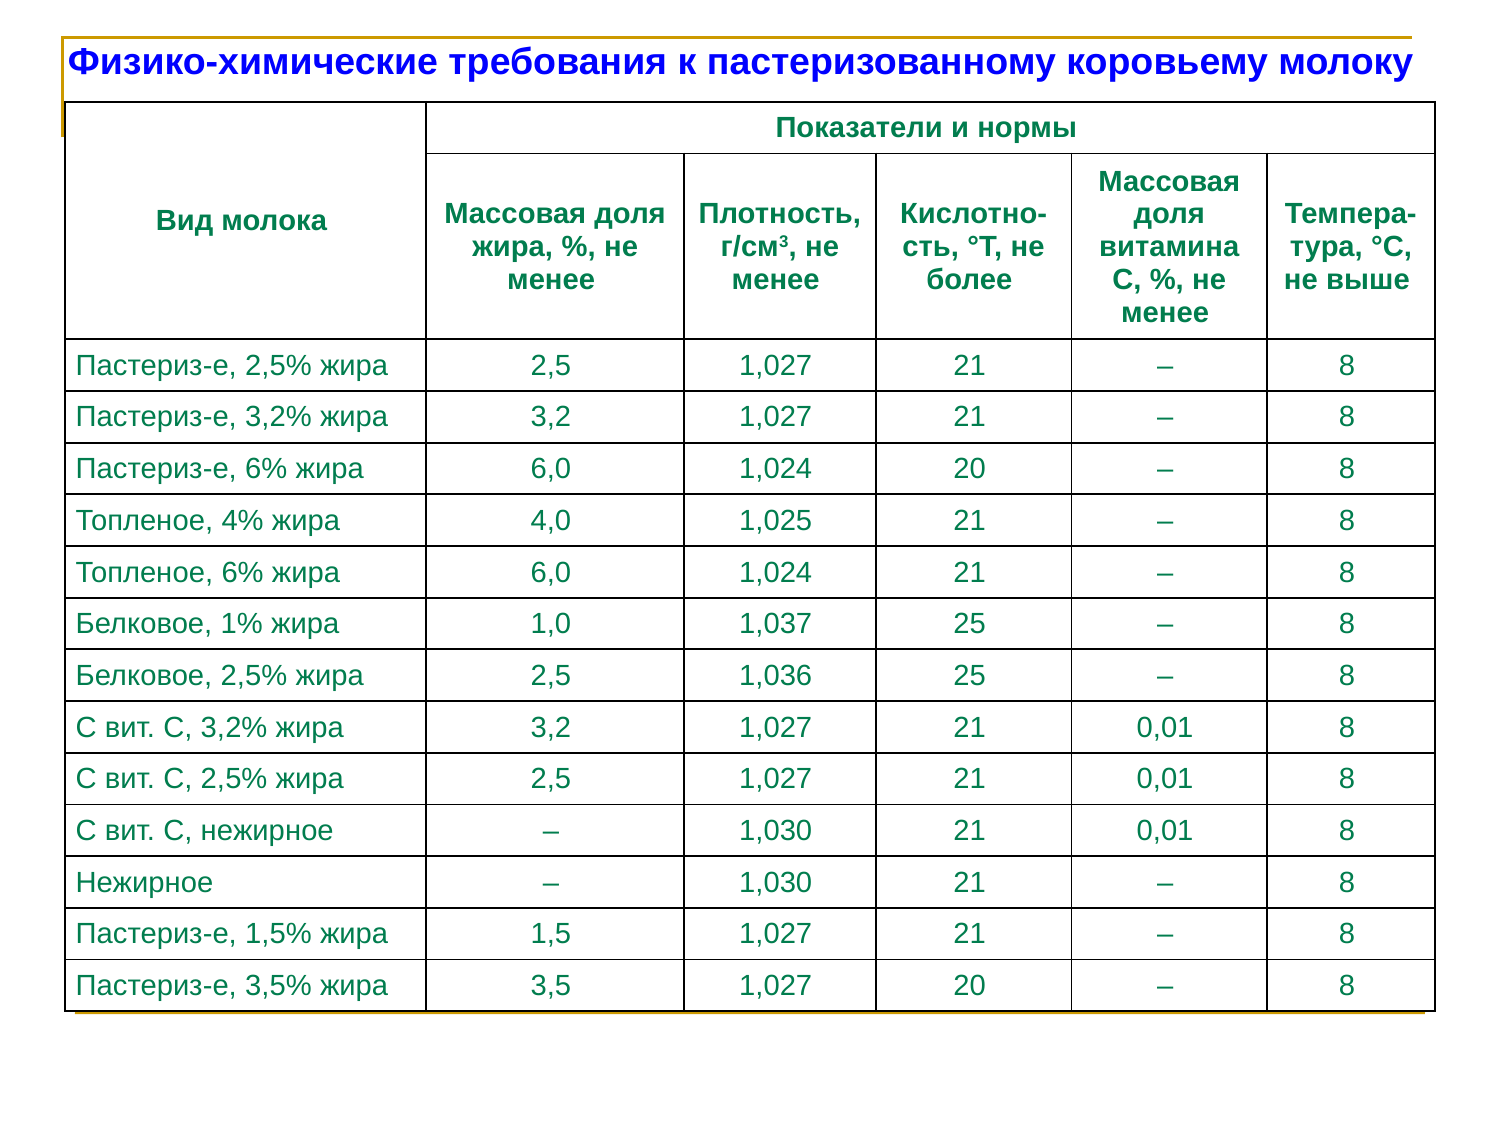

Физико-химические требования к пастеризованному коровьему молоку
| Вид молока | Показатели и нормы |  |  |  |  |
| --- | --- | --- | --- | --- | --- |
|  | Массовая доля жира, %, не менее | Плотность,г/см3, не менее | Кислотно-сть, °Т, не более | Массовая доля витамина С, %, не менее | Темпера-тура, °С, не выше |
| Пастериз-е, 2,5% жира | 2,5 | 1,027 | 21 | – | 8 |
| Пастериз-е, 3,2% жира | 3,2 | 1,027 | 21 | – | 8 |
| Пастериз-е, 6% жира | 6,0 | 1,024 | 20 | – | 8 |
| Топленое, 4% жира | 4,0 | 1,025 | 21 | – | 8 |
| Топленое, 6% жира | 6,0 | 1,024 | 21 | – | 8 |
| Белковое, 1% жира | 1,0 | 1,037 | 25 | – | 8 |
| Белковое, 2,5% жира | 2,5 | 1,036 | 25 | – | 8 |
| С вит. С, 3,2% жира | 3,2 | 1,027 | 21 | 0,01 | 8 |
| С вит. С, 2,5% жира | 2,5 | 1,027 | 21 | 0,01 | 8 |
| С вит. С, нежирное | – | 1,030 | 21 | 0,01 | 8 |
| Нежирное | – | 1,030 | 21 | – | 8 |
| Пастериз-е, 1,5% жира | 1,5 | 1,027 | 21 | – | 8 |
| Пастериз-е, 3,5% жира | 3,5 | 1,027 | 20 | – | 8 |